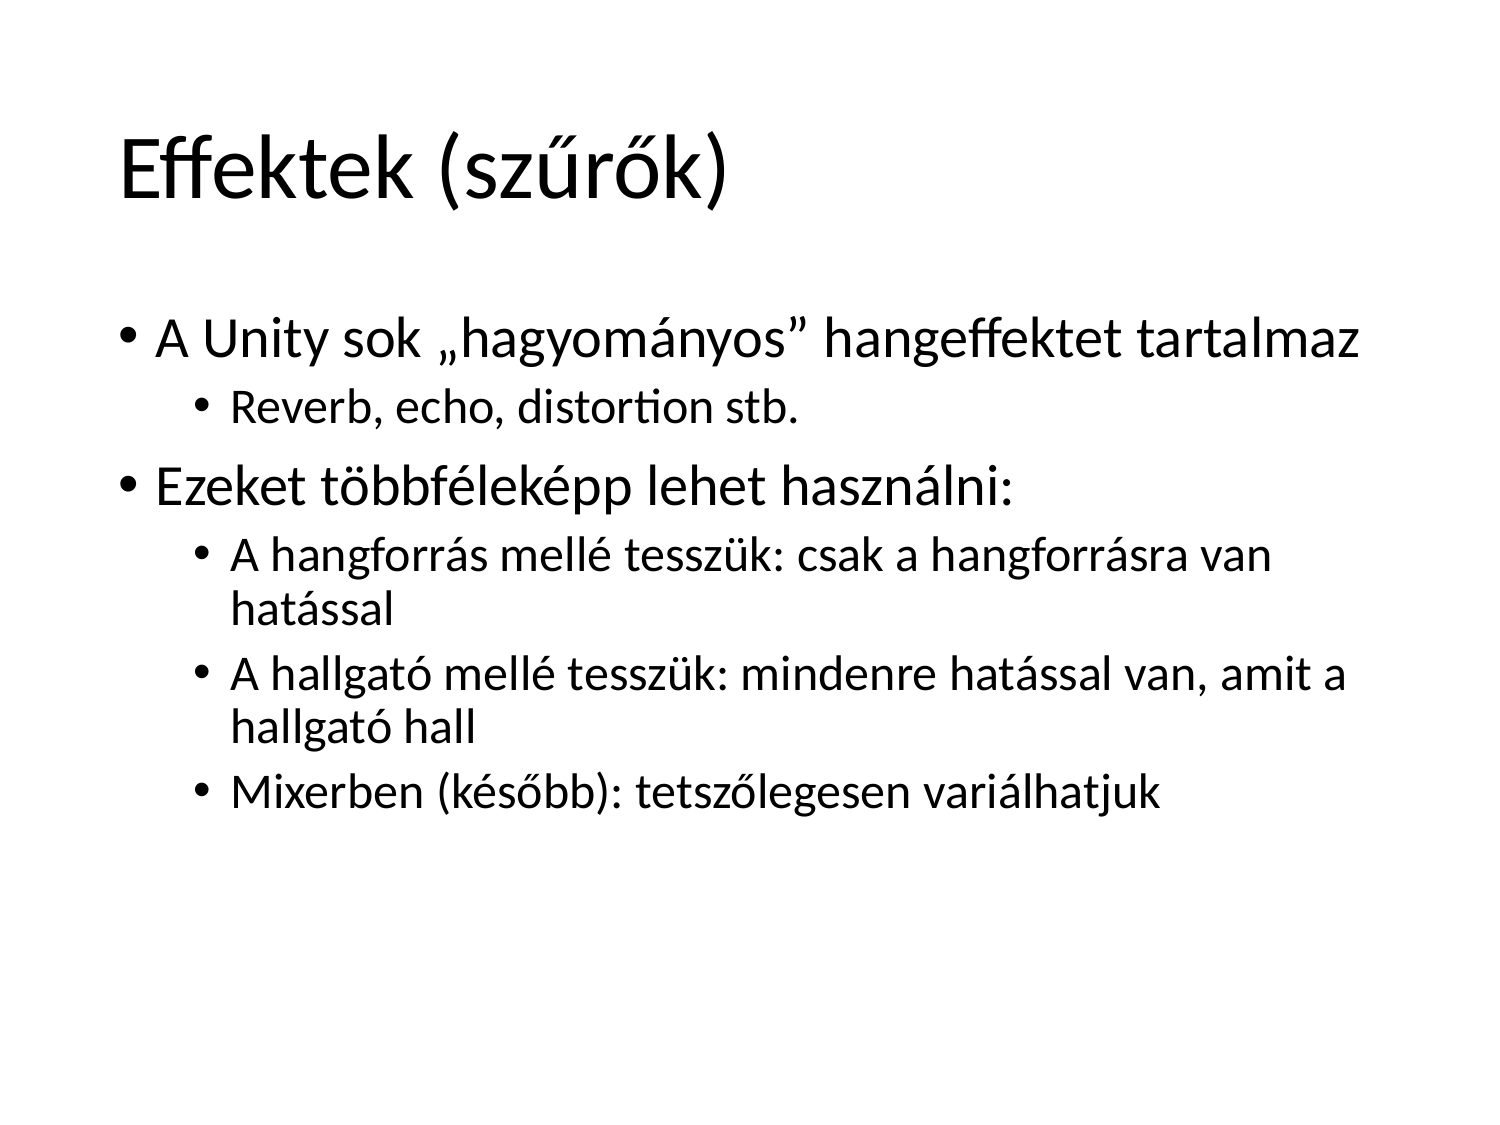

# Effektek (szűrők)
A Unity sok „hagyományos” hangeffektet tartalmaz
Reverb, echo, distortion stb.
Ezeket többféleképp lehet használni:
A hangforrás mellé tesszük: csak a hangforrásra van hatással
A hallgató mellé tesszük: mindenre hatással van, amit a hallgató hall
Mixerben (később): tetszőlegesen variálhatjuk